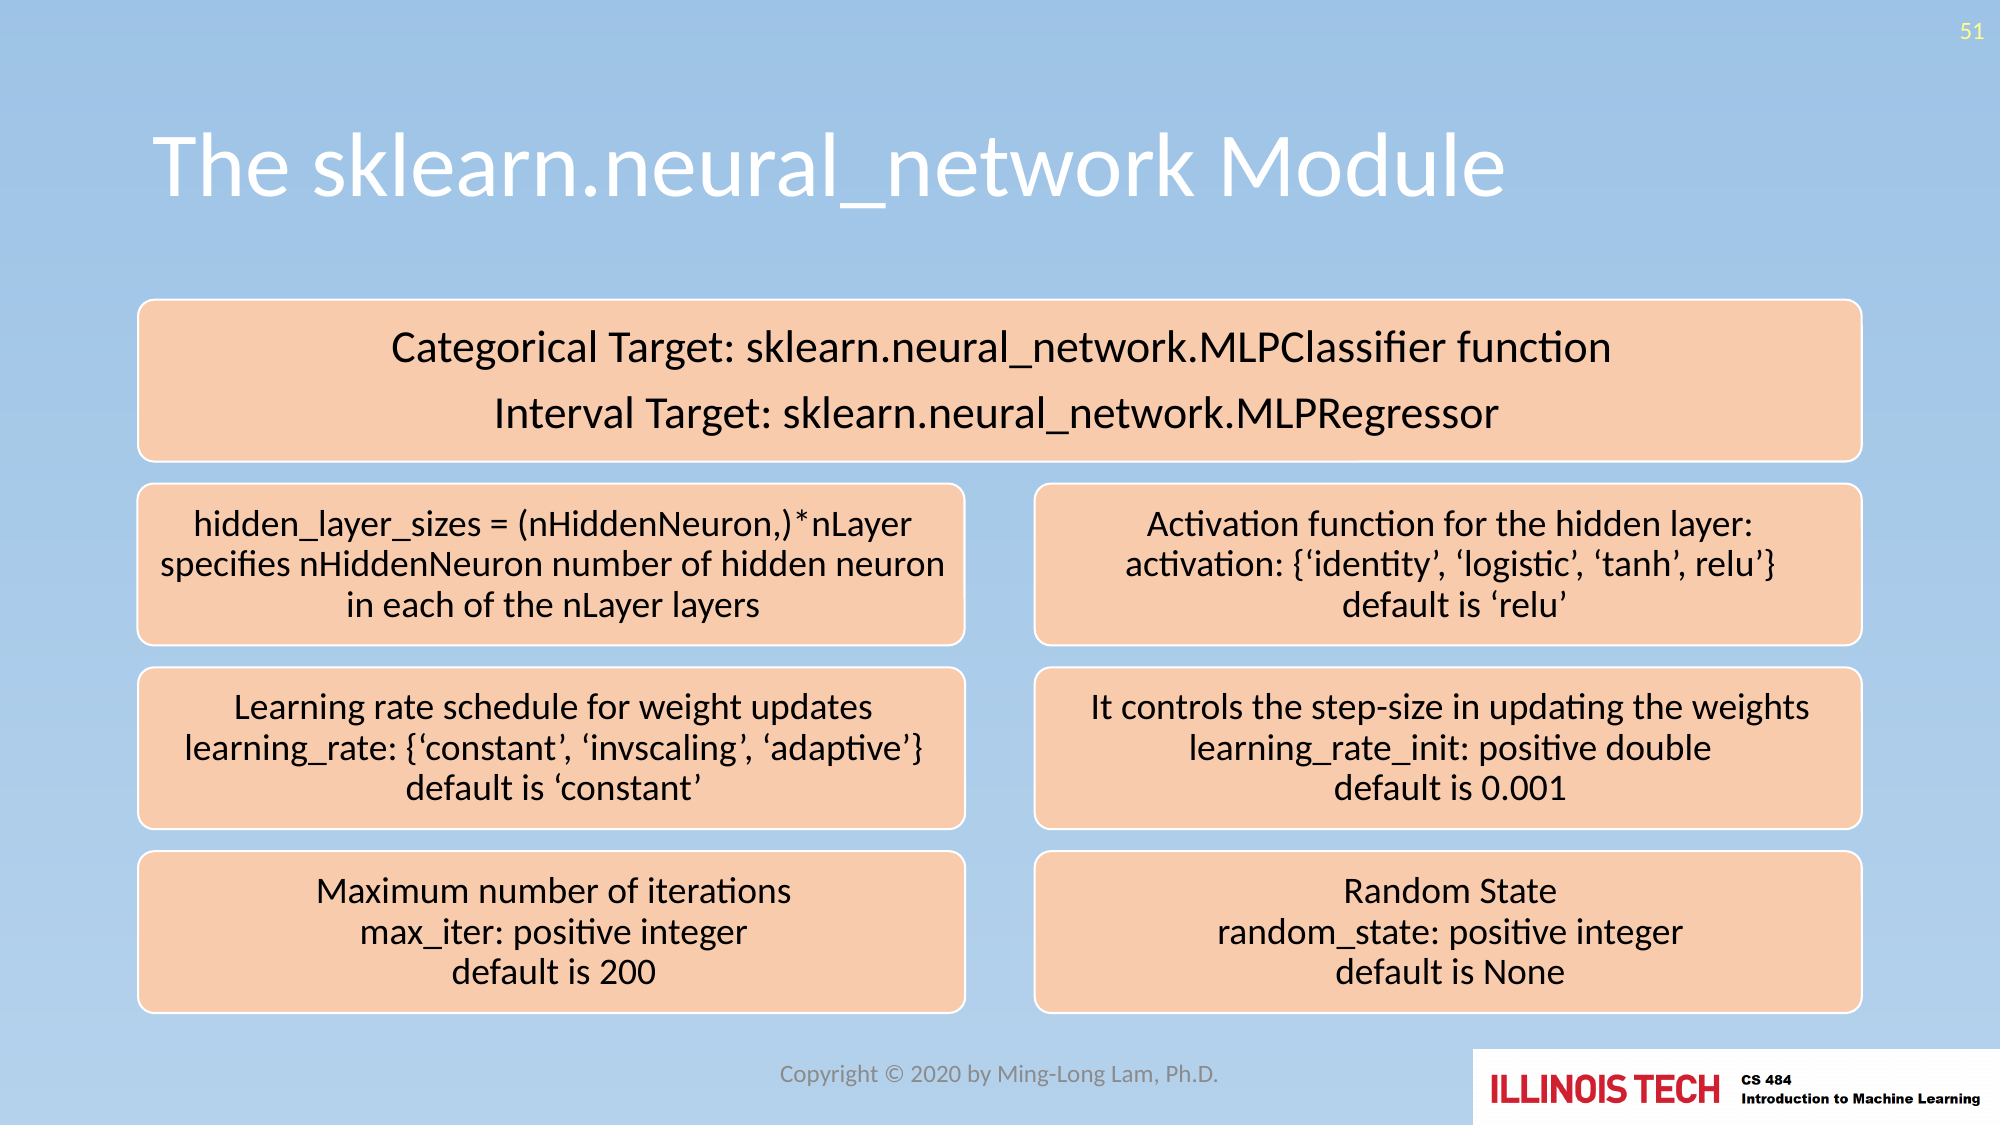

51
# The sklearn.neural_network Module
Categorical Target: sklearn.neural_network.MLPClassifier function
Interval Target: sklearn.neural_network.MLPRegressor
hidden_layer_sizes = (nHiddenNeuron,)*nLayer specifies nHiddenNeuron number of hidden neuron in each of the nLayer layers
Learning rate schedule for weight updates learning_rate: {‘constant’, ‘invscaling’, ‘adaptive’}
default is ‘constant’
Maximum number of iterations
max_iter: positive integer
default is 200
Activation function for the hidden layer:
activation: {‘identity’, ‘logistic’, ‘tanh’, relu’}
 default is ‘relu’
It controls the step-size in updating the weights
learning_rate_init: positive double
default is 0.001
Random State
random_state: positive integer
default is None
Copyright © 2020 by Ming-Long Lam, Ph.D.